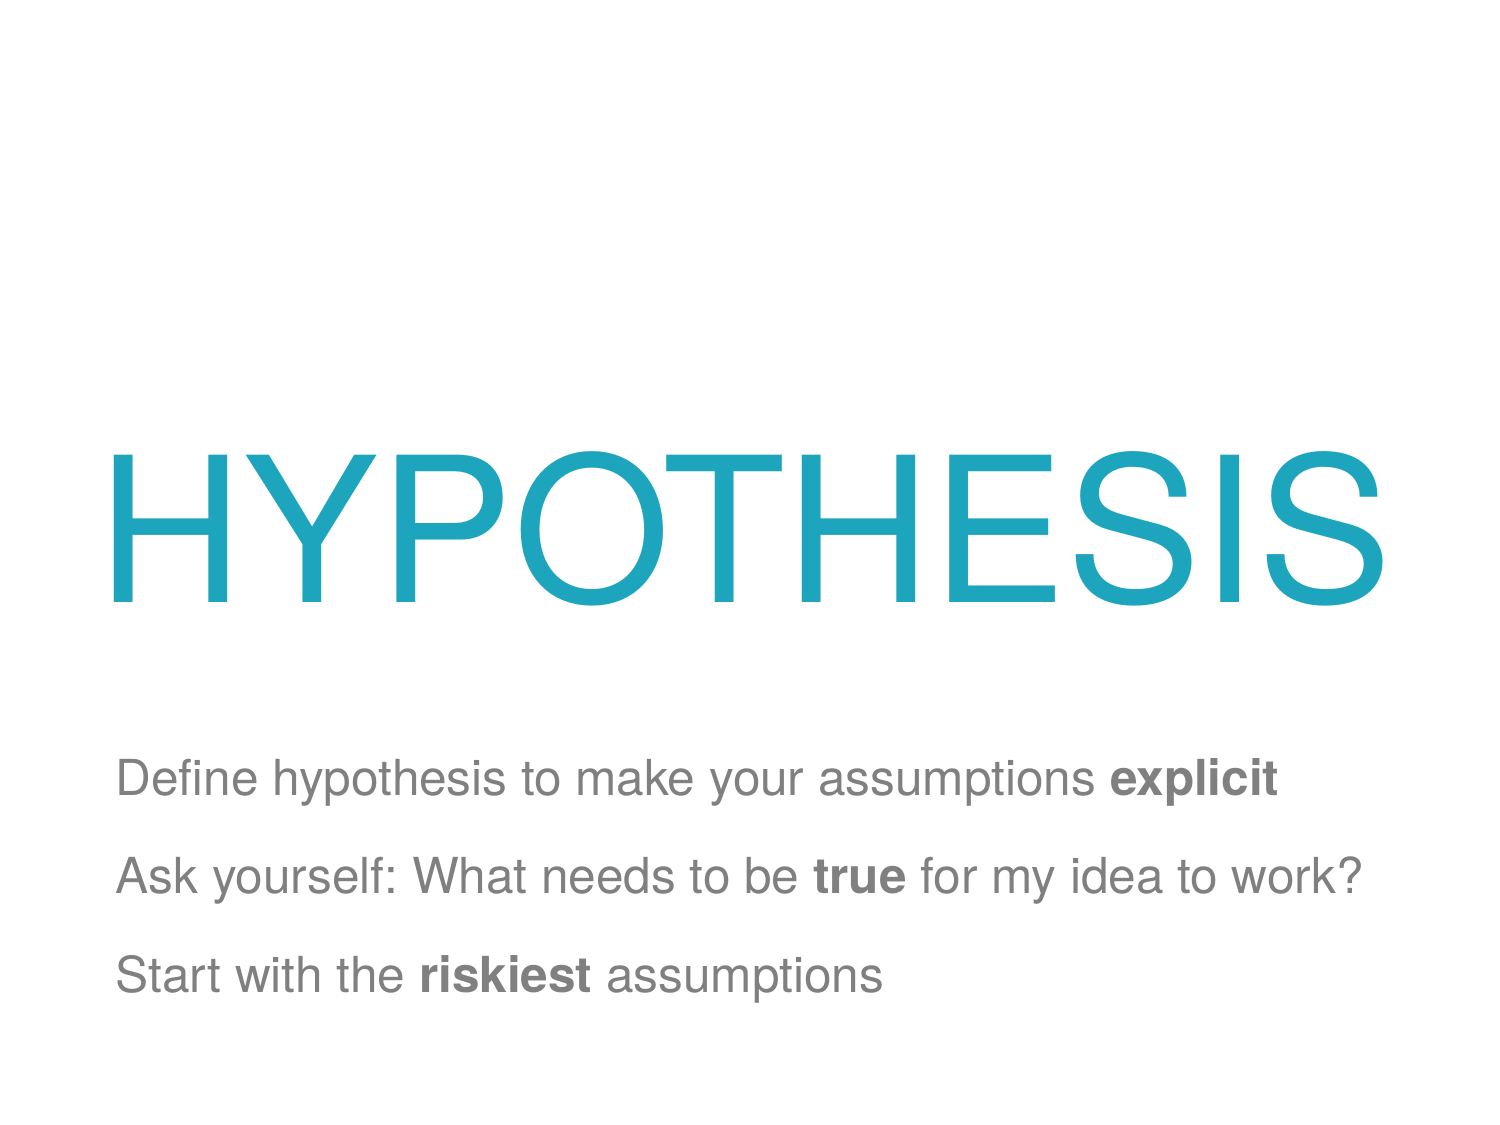

HYPOTHESIS
Define hypothesis to make your assumptions explicit
Ask yourself: What needs to be true for my idea to work?
Start with the riskiest assumptions